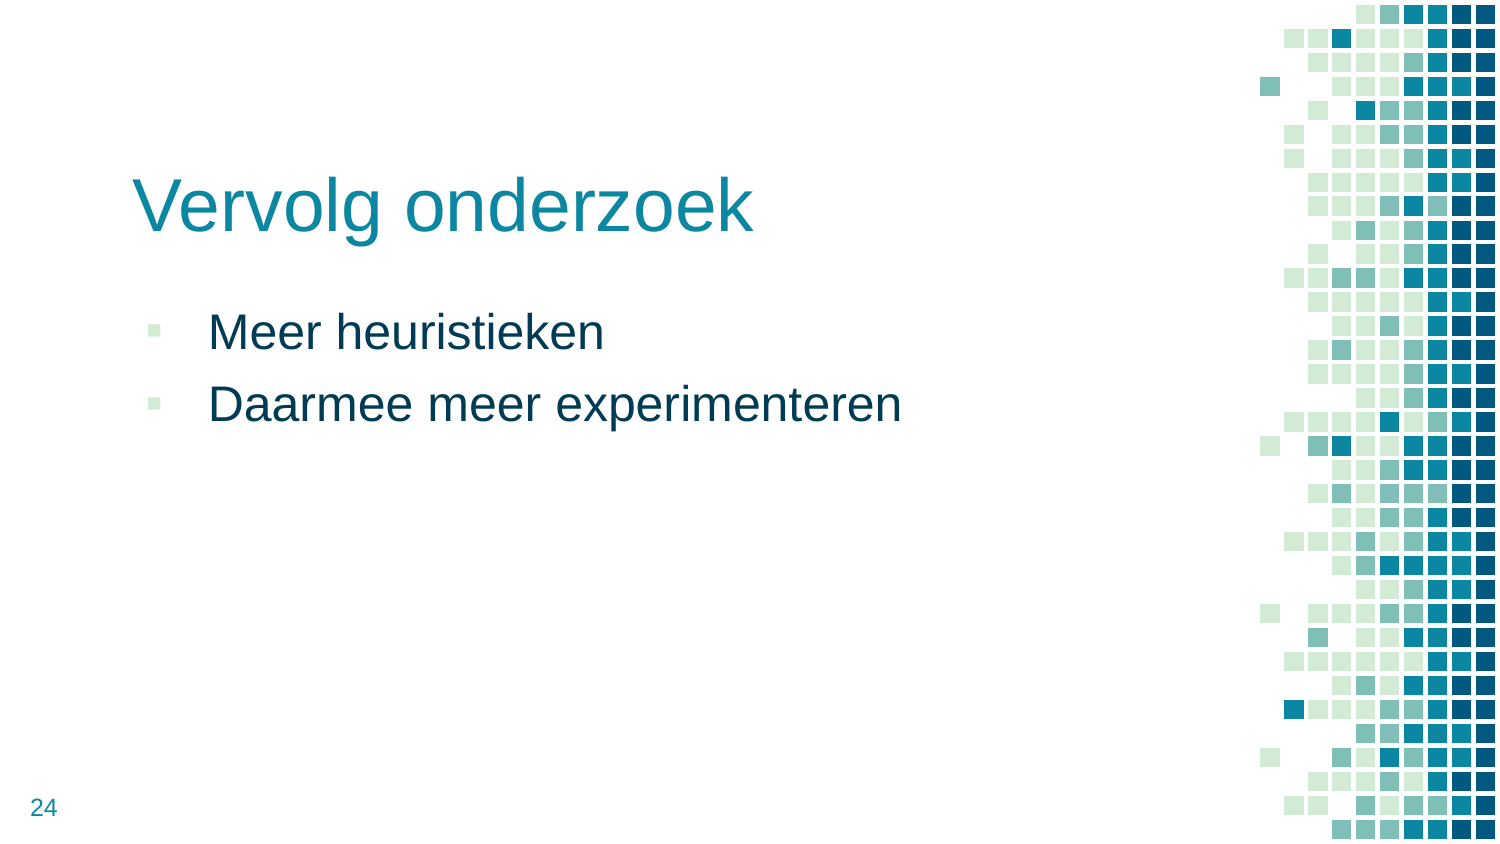

# Vervolg onderzoek
Meer heuristieken
Daarmee meer experimenteren

24